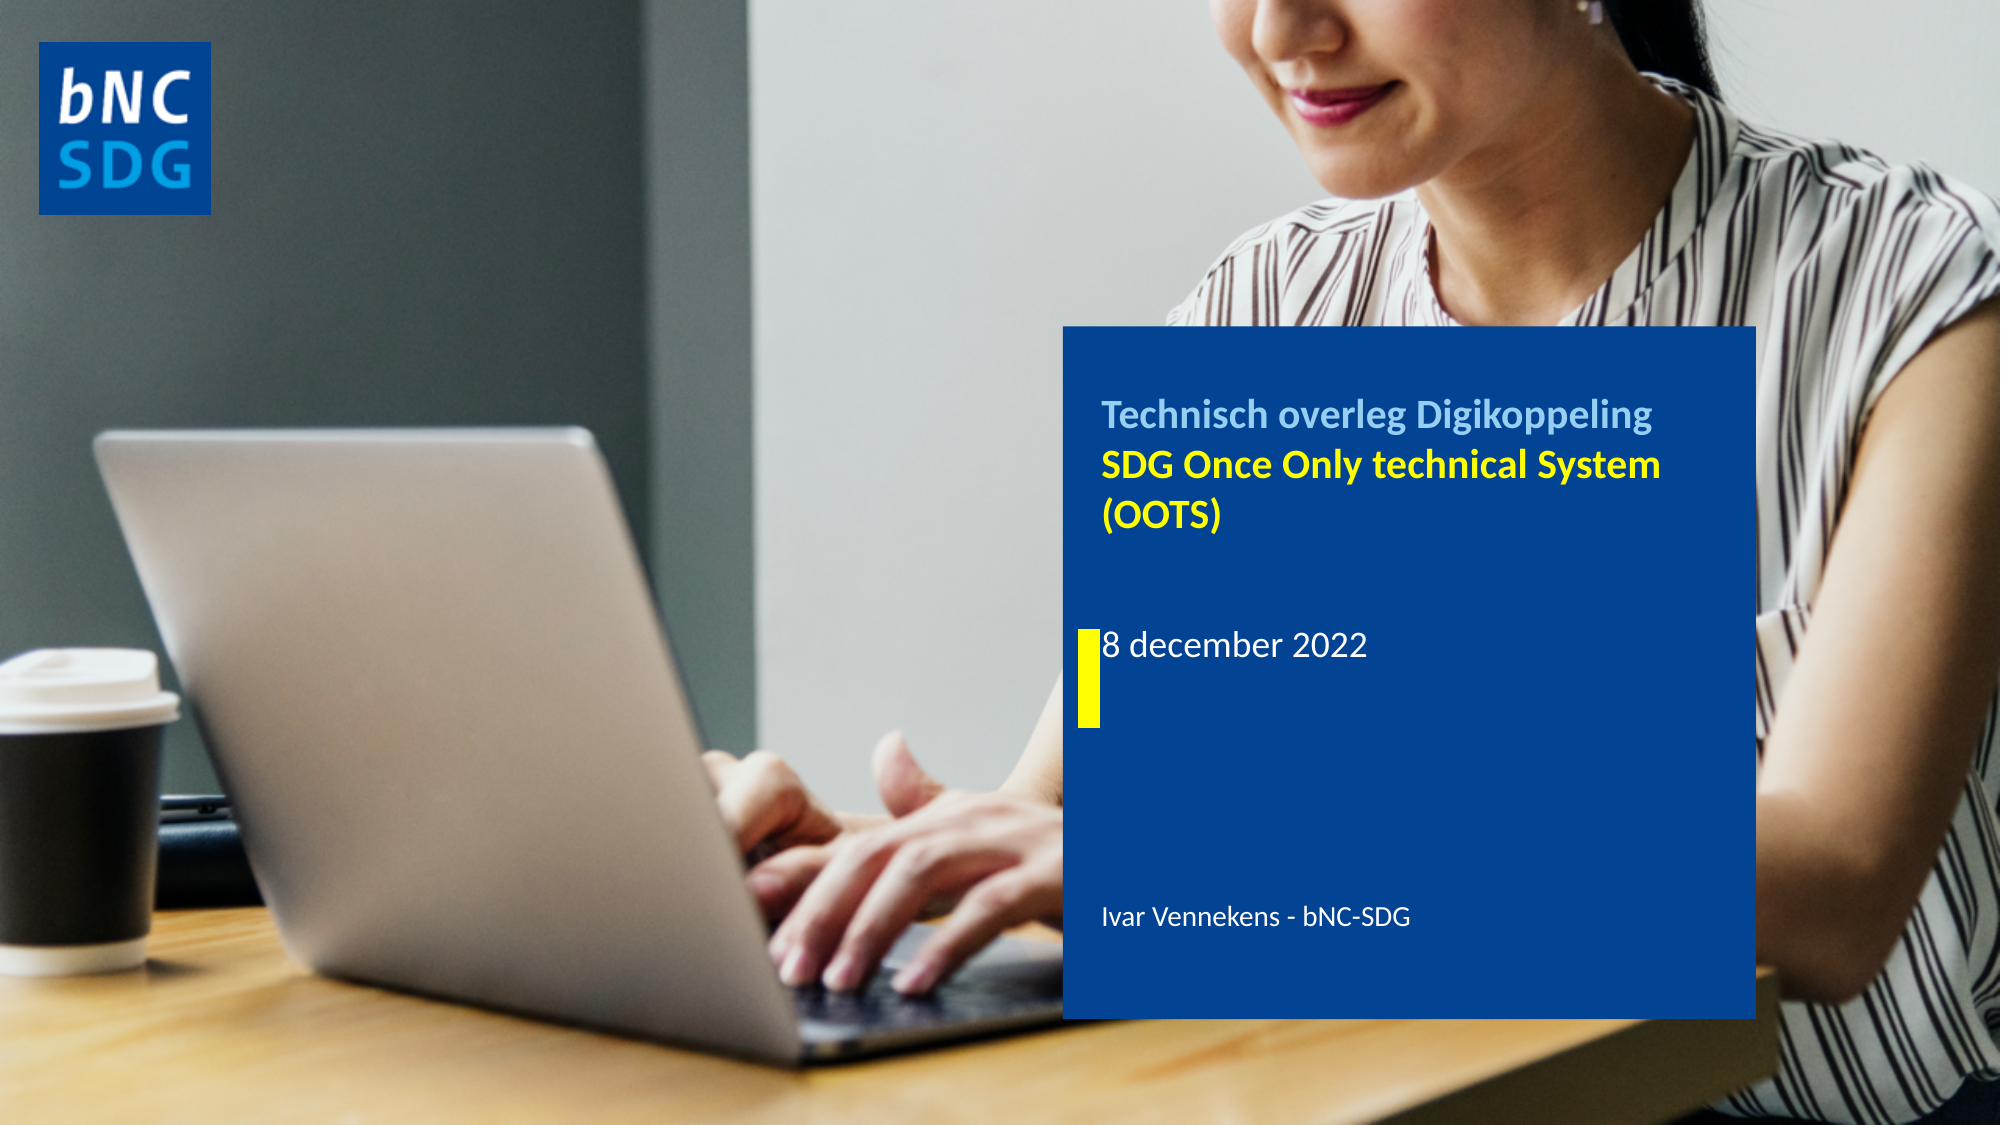

# Technisch overleg Digikoppeling SDG Once Only technical System (OOTS)
8 december 2022

Ivar Vennekens - bNC-SDG